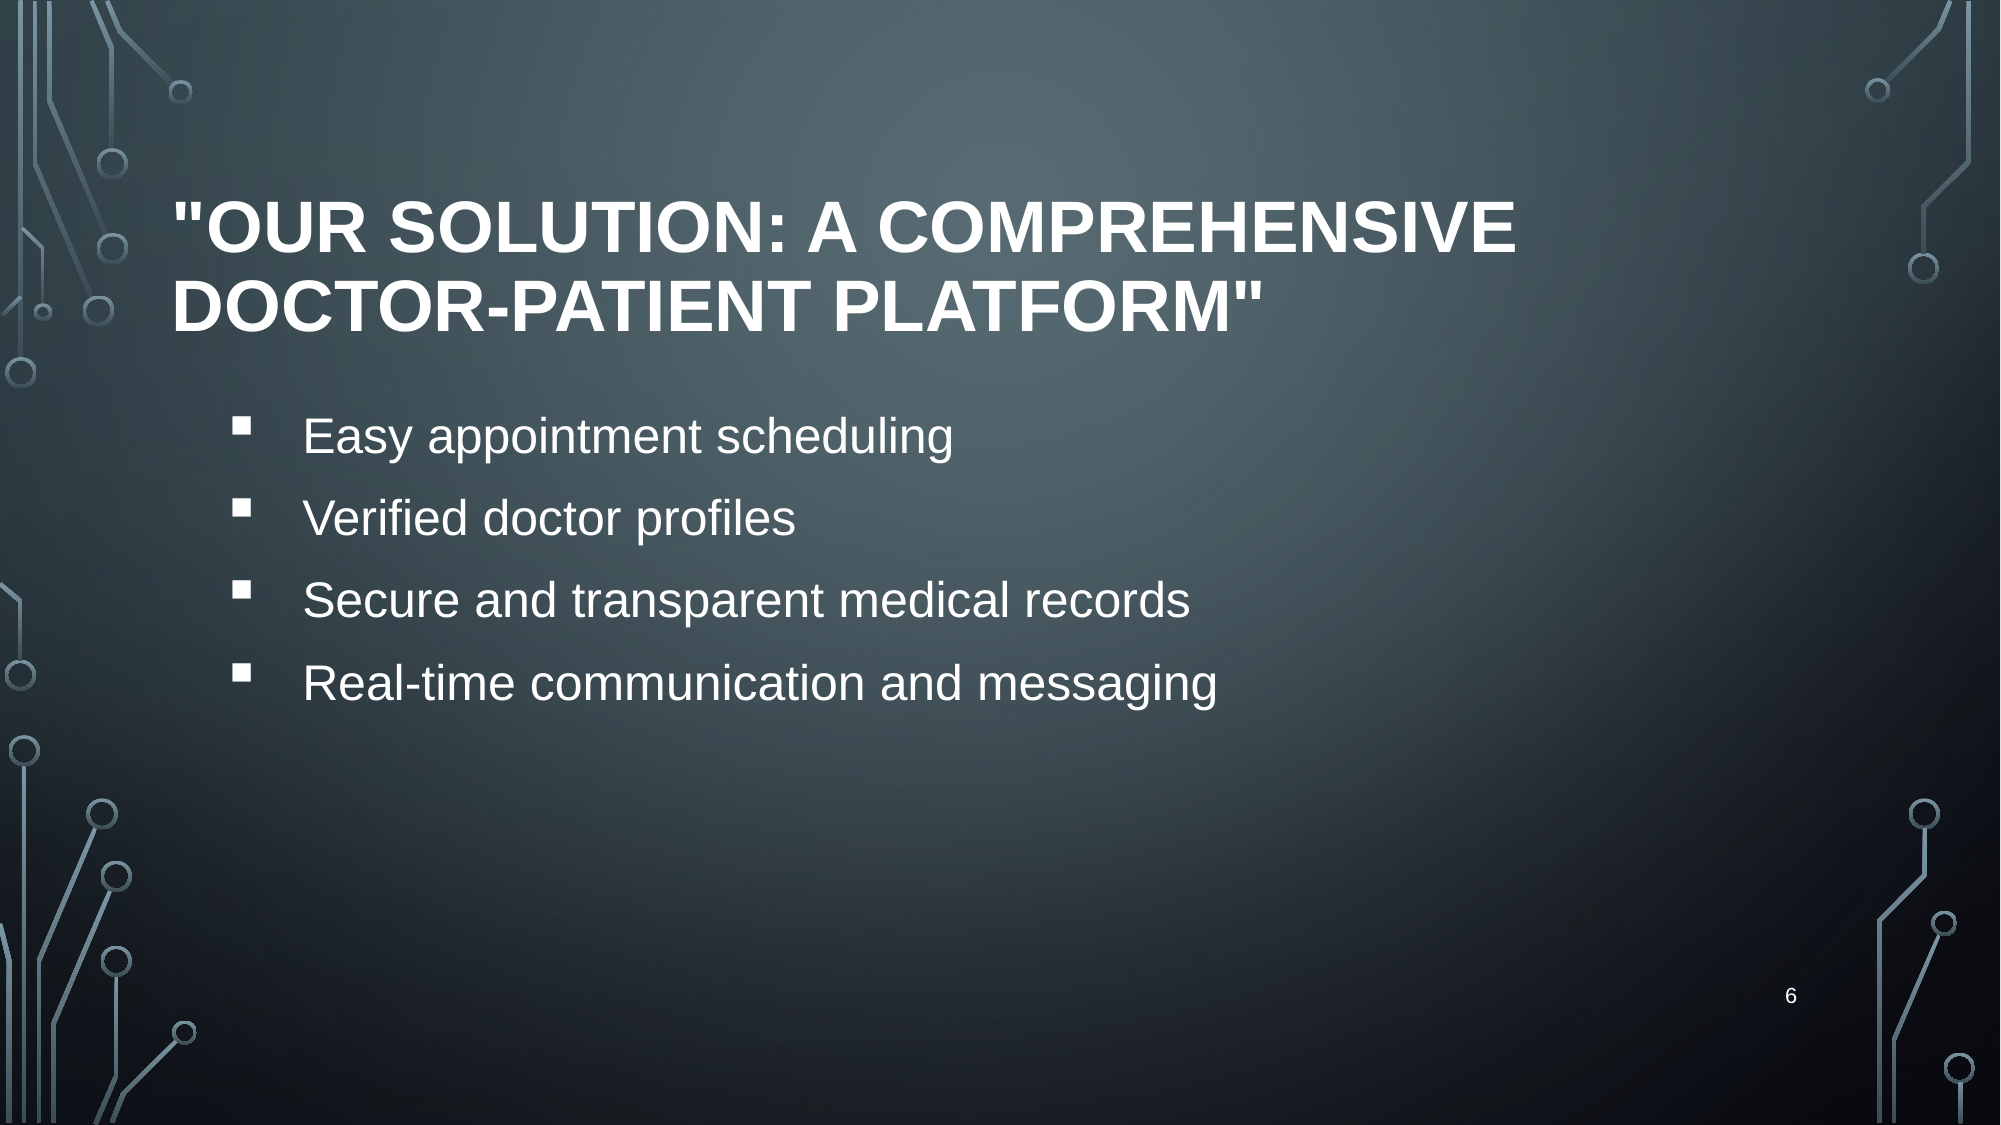

# "Our Solution: A Comprehensive Doctor-Patient Platform"
Easy appointment scheduling
Verified doctor profiles
Secure and transparent medical records
Real-time communication and messaging

6